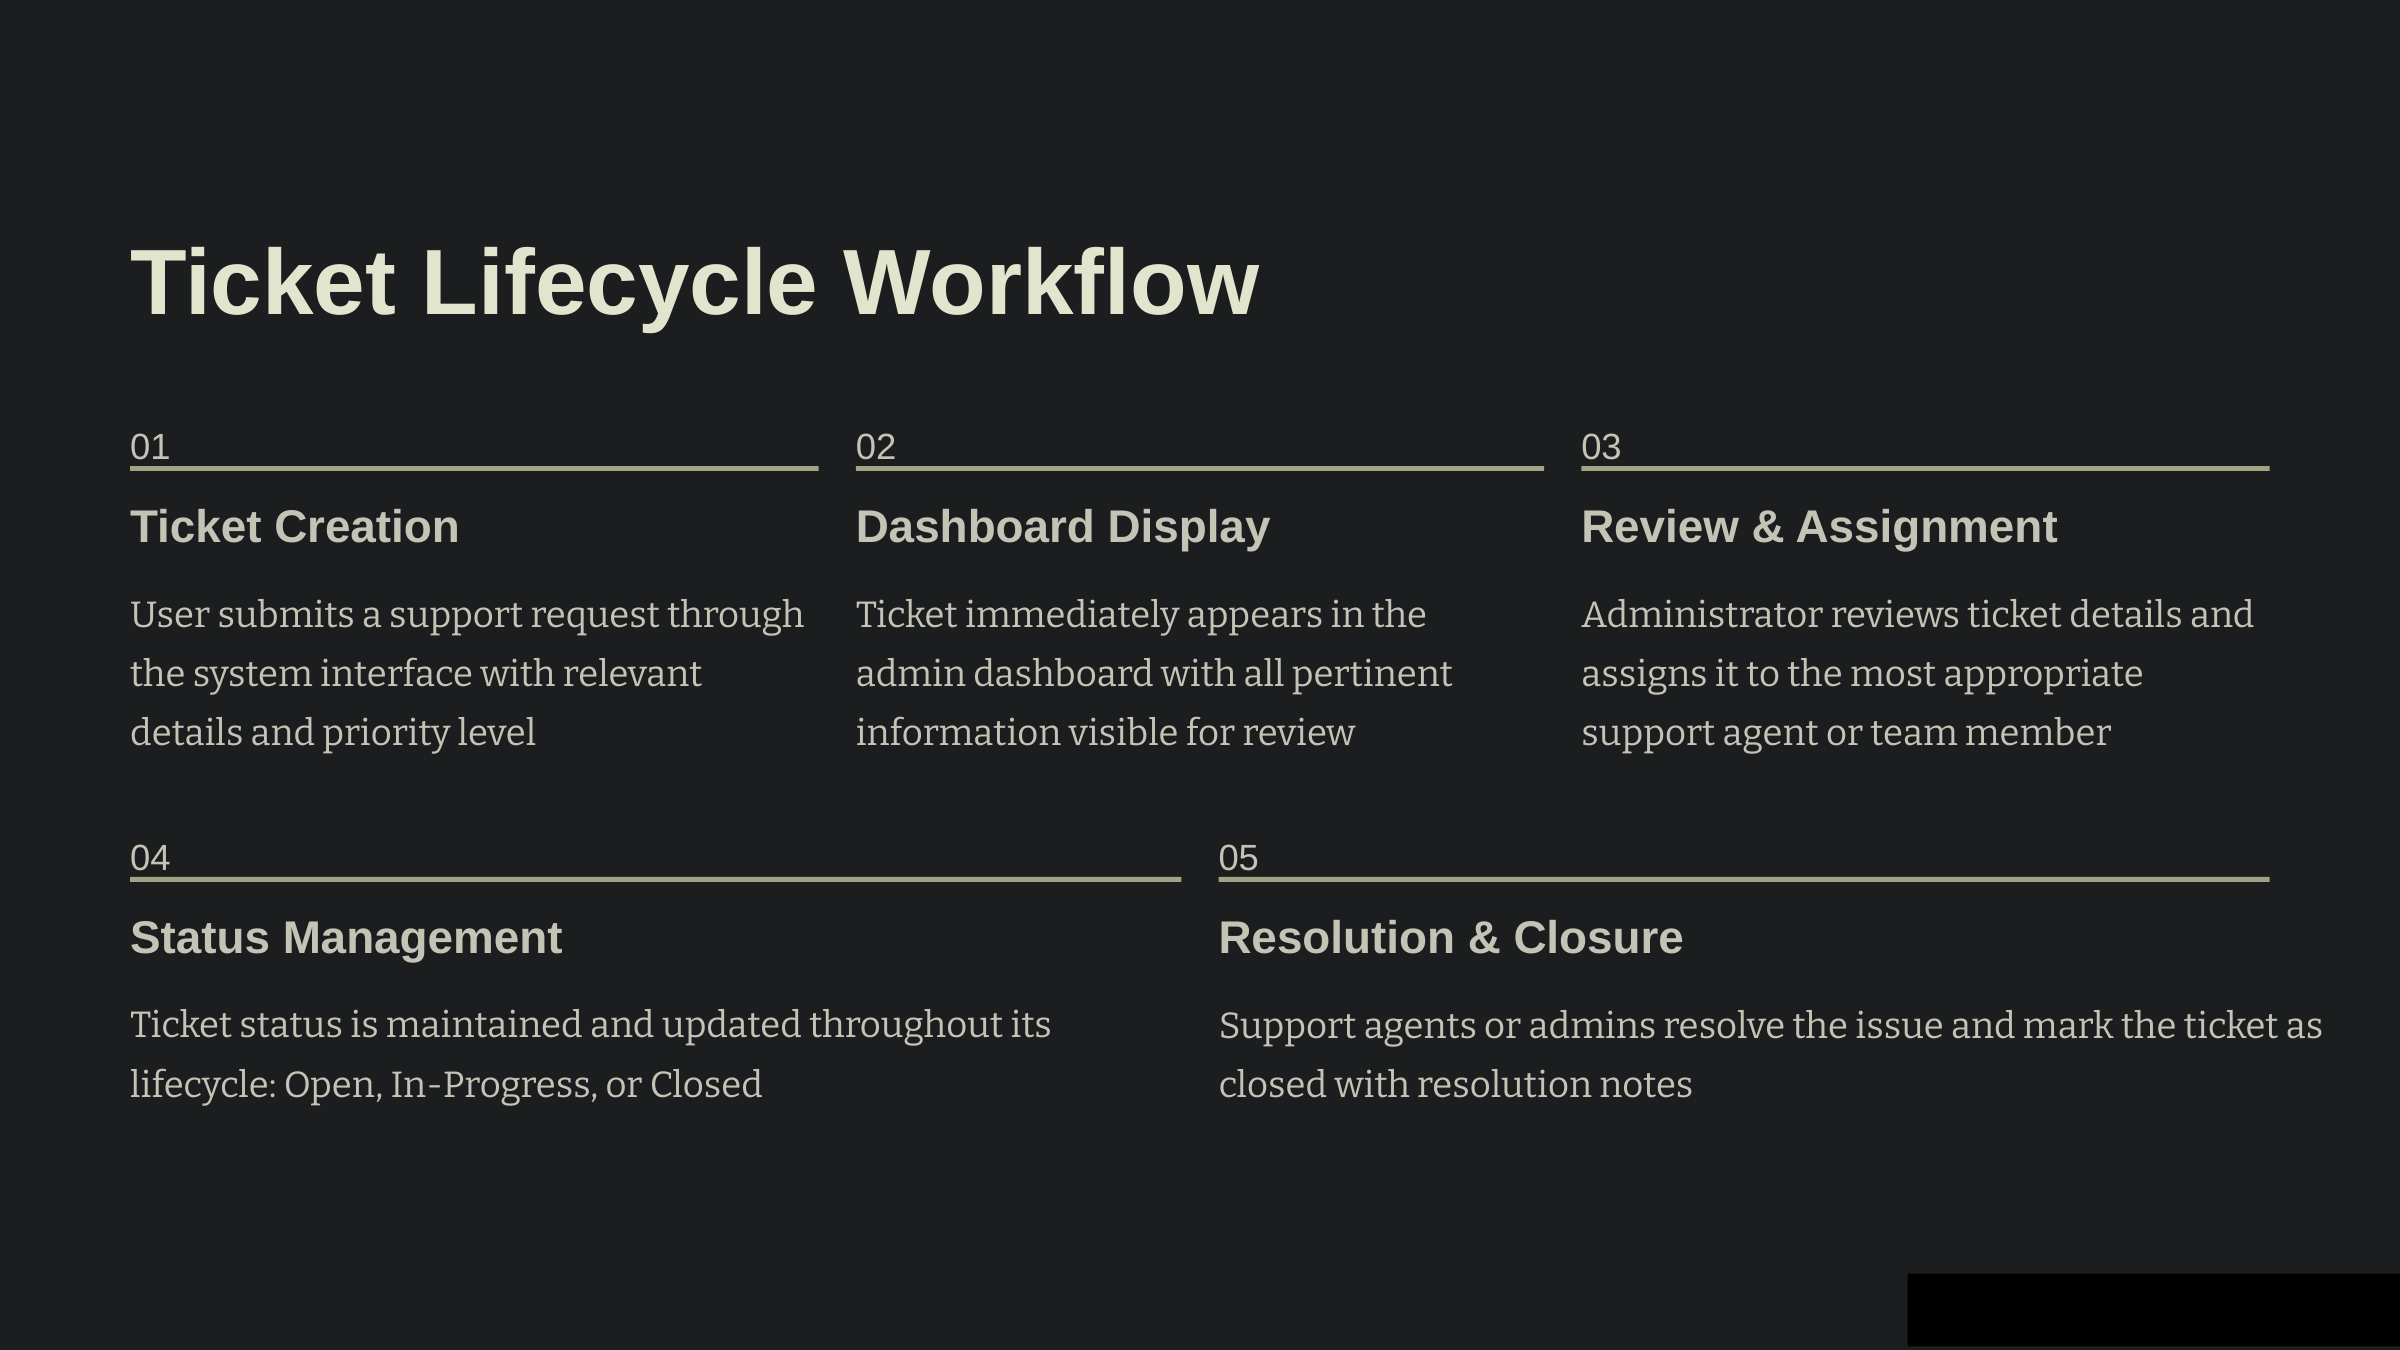

Ticket Lifecycle Workflow

01
02
03

Ticket Creation
Dashboard Display
Review & Assignment
User submits a support request through the system interface with relevant details and priority level
Ticket immediately appears in the admin dashboard with all pertinent information visible for review
Administrator reviews ticket details and assigns it to the most appropriate support agent or team member
04
05

Status Management
Resolution & Closure
Ticket status is maintained and updated throughout its lifecycle: Open, In-Progress, or Closed
Support agents or admins resolve the issue and mark the ticket as closed with resolution notes